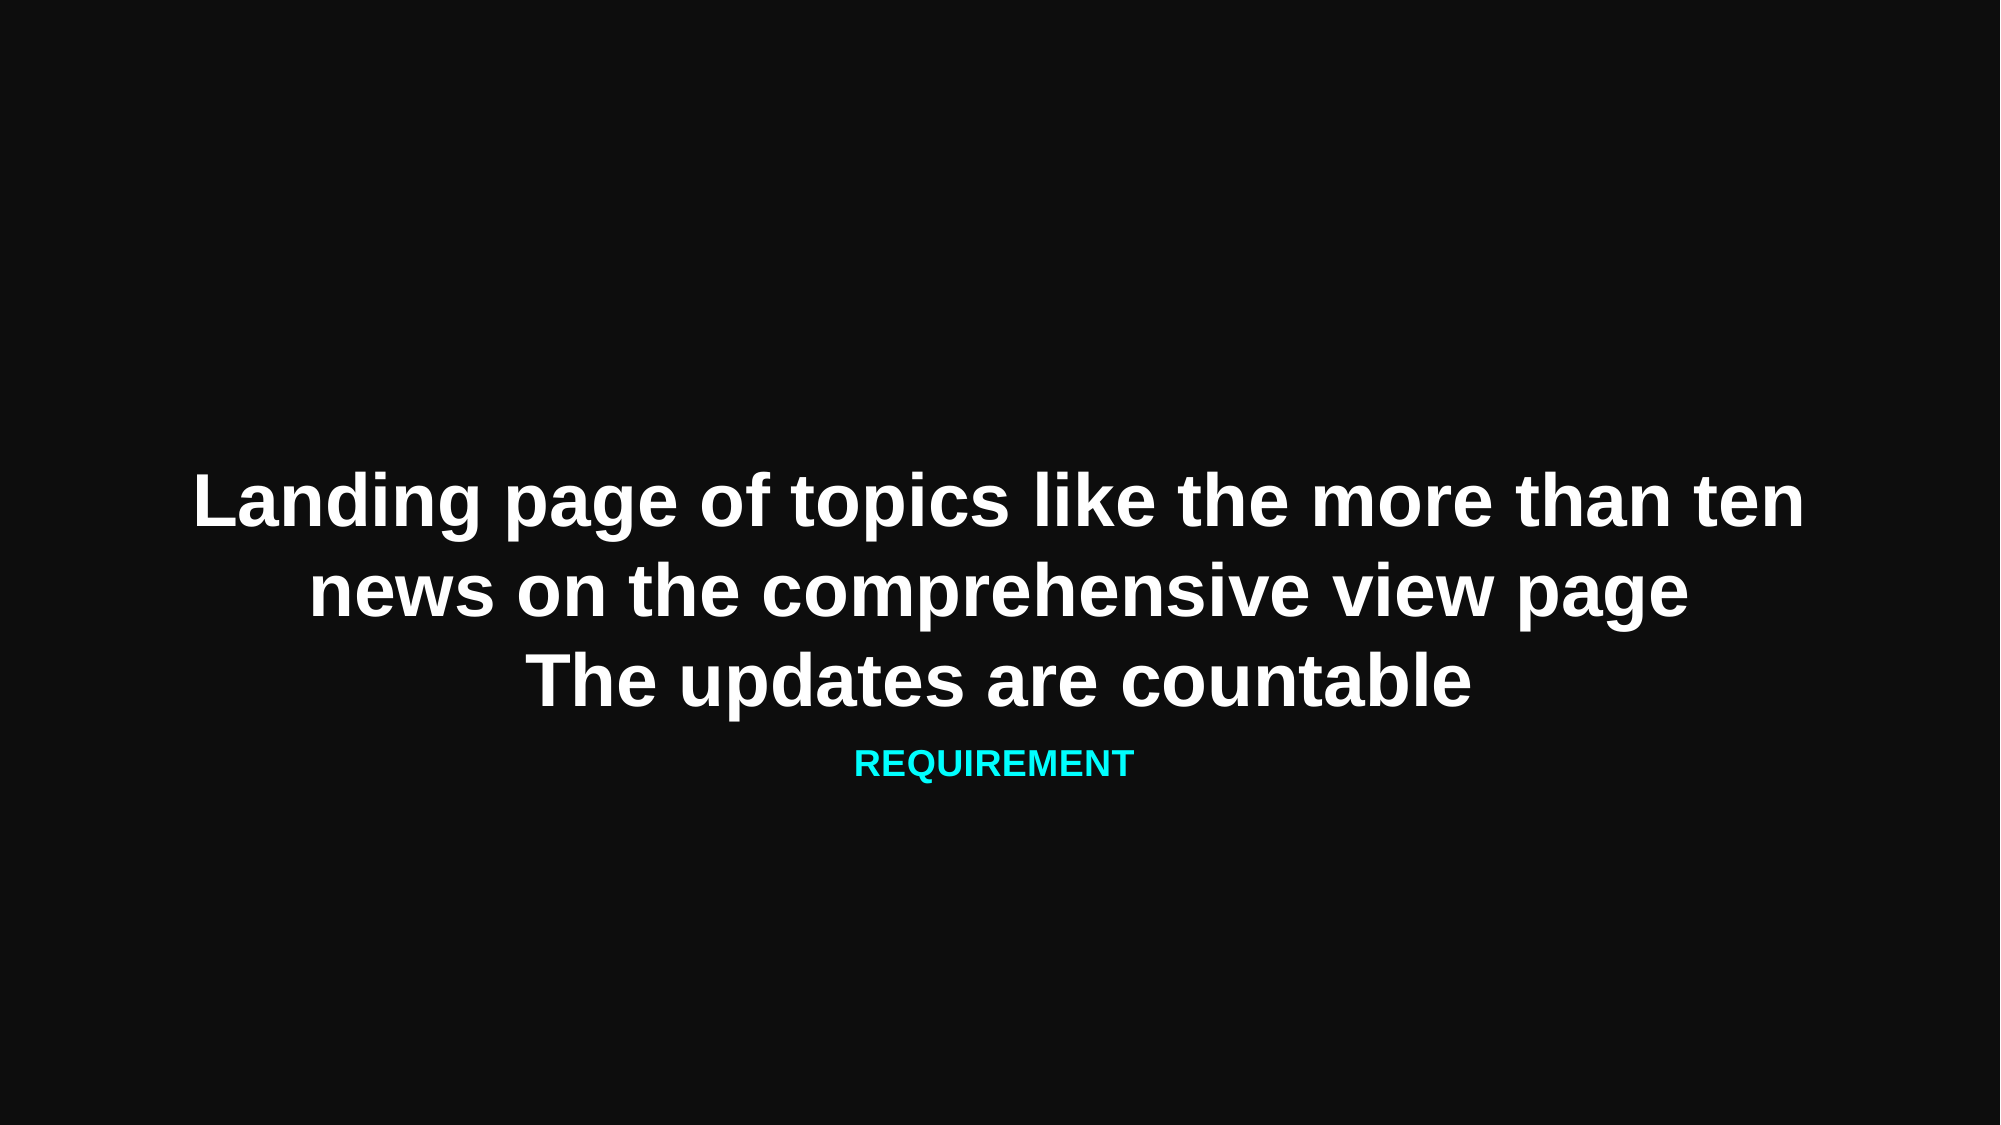

Landing page of topics like the more than ten news on the comprehensive view page
The updates are countable
Requirement